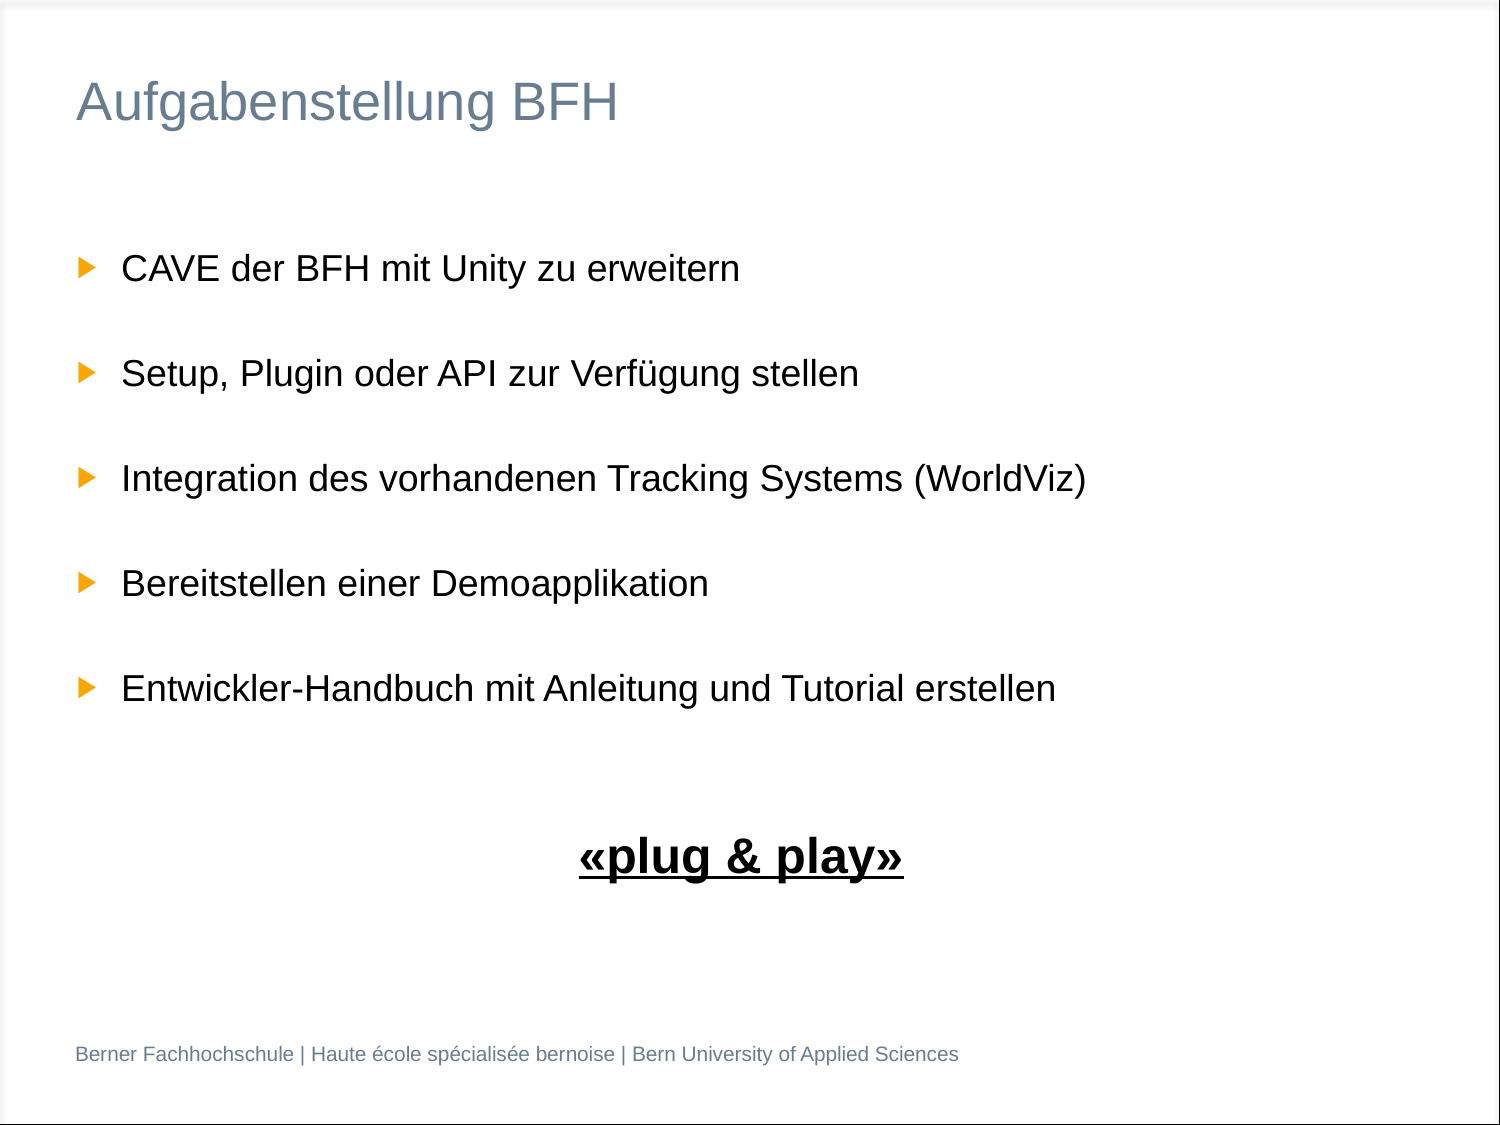

# Aufgabenstellung BFH
CAVE der BFH mit Unity zu erweitern

Setup, Plugin oder API zur Verfügung stellen

Integration des vorhandenen Tracking Systems (WorldViz)

Bereitstellen einer Demoapplikation

Entwickler-Handbuch mit Anleitung und Tutorial erstellen

«plug & play»